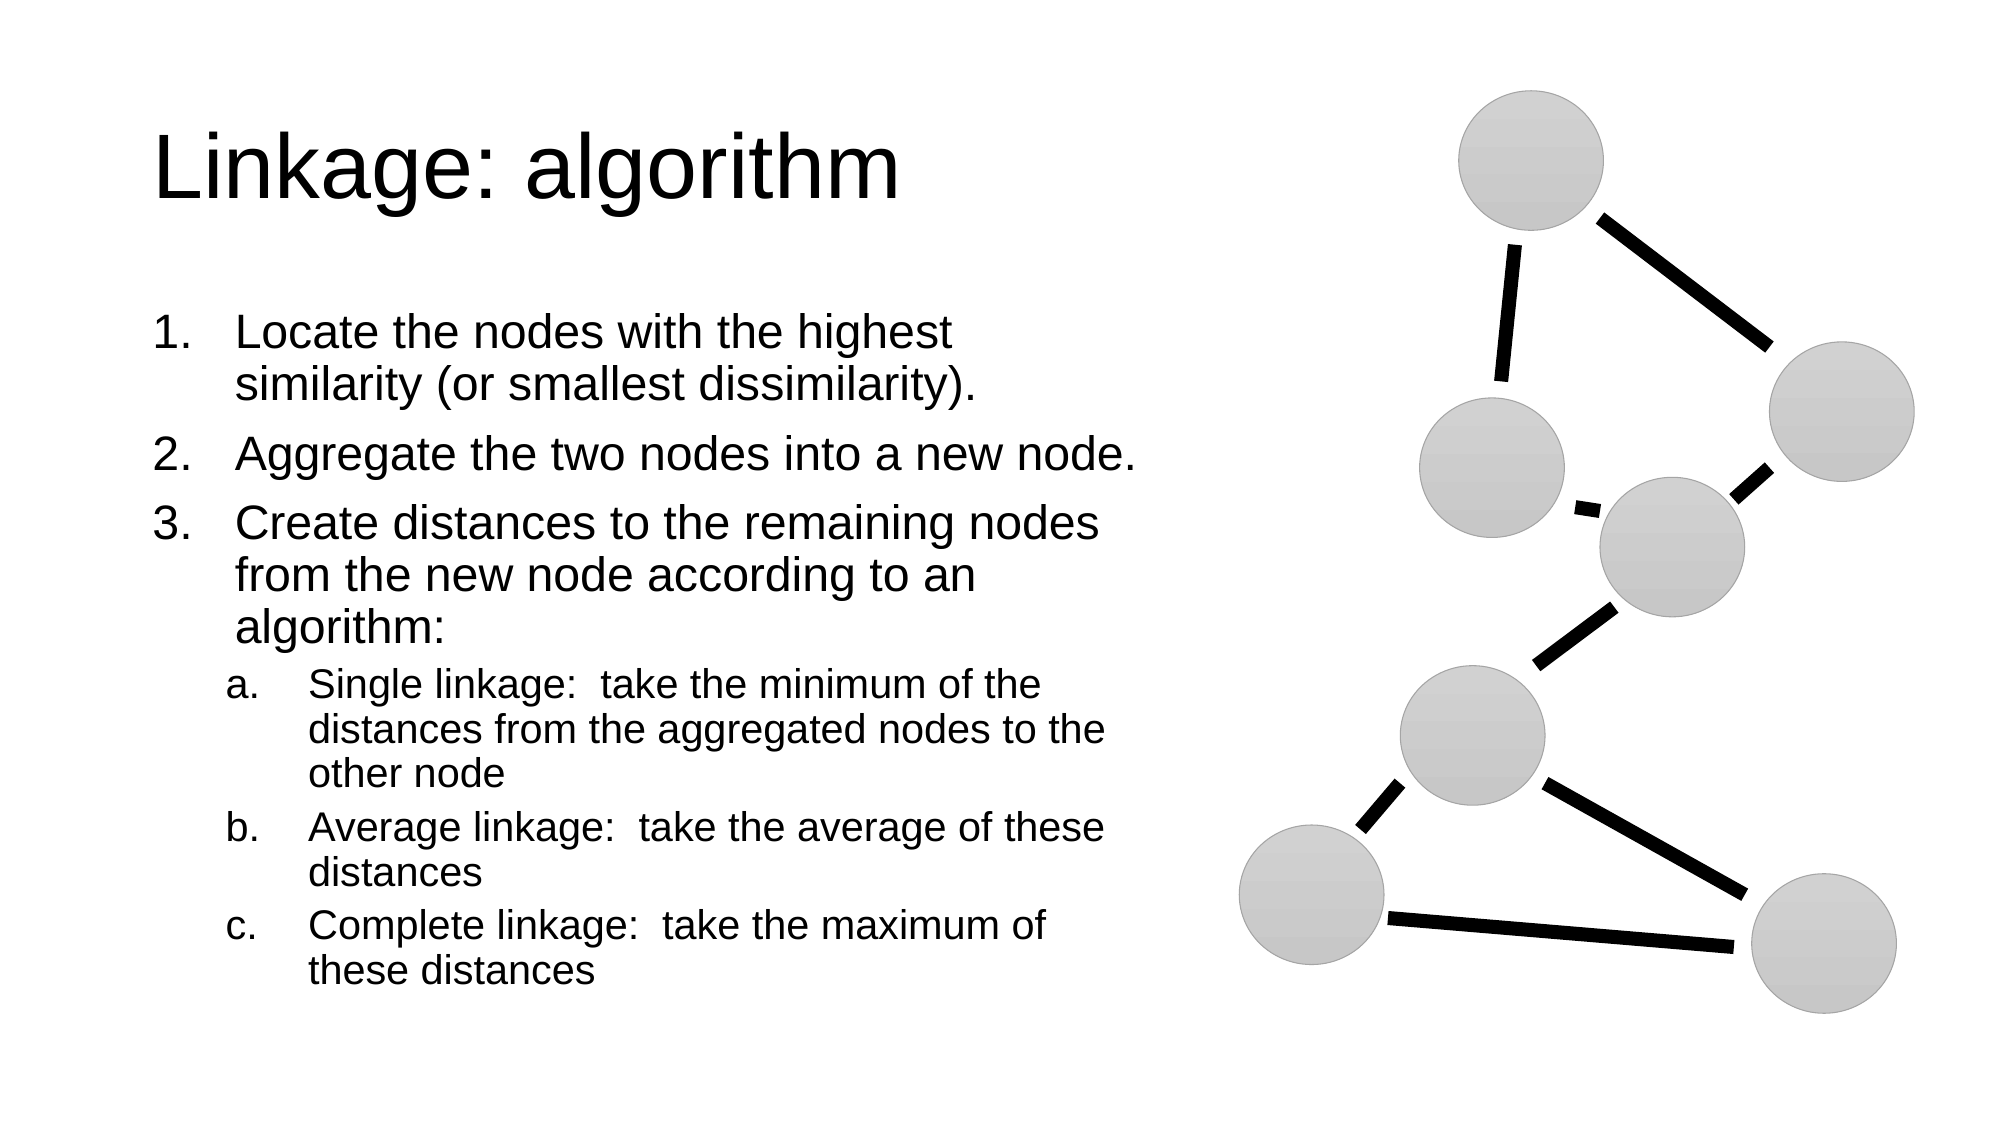

# Linkage: algorithm

Locate the nodes with the highest similarity (or smallest dissimilarity).
Aggregate the two nodes into a new node.
Create distances to the remaining nodes from the new node according to an algorithm:
Single linkage:  take the minimum of the distances from the aggregated nodes to the other node
Average linkage:  take the average of these distances
Complete linkage:  take the maximum of these distances